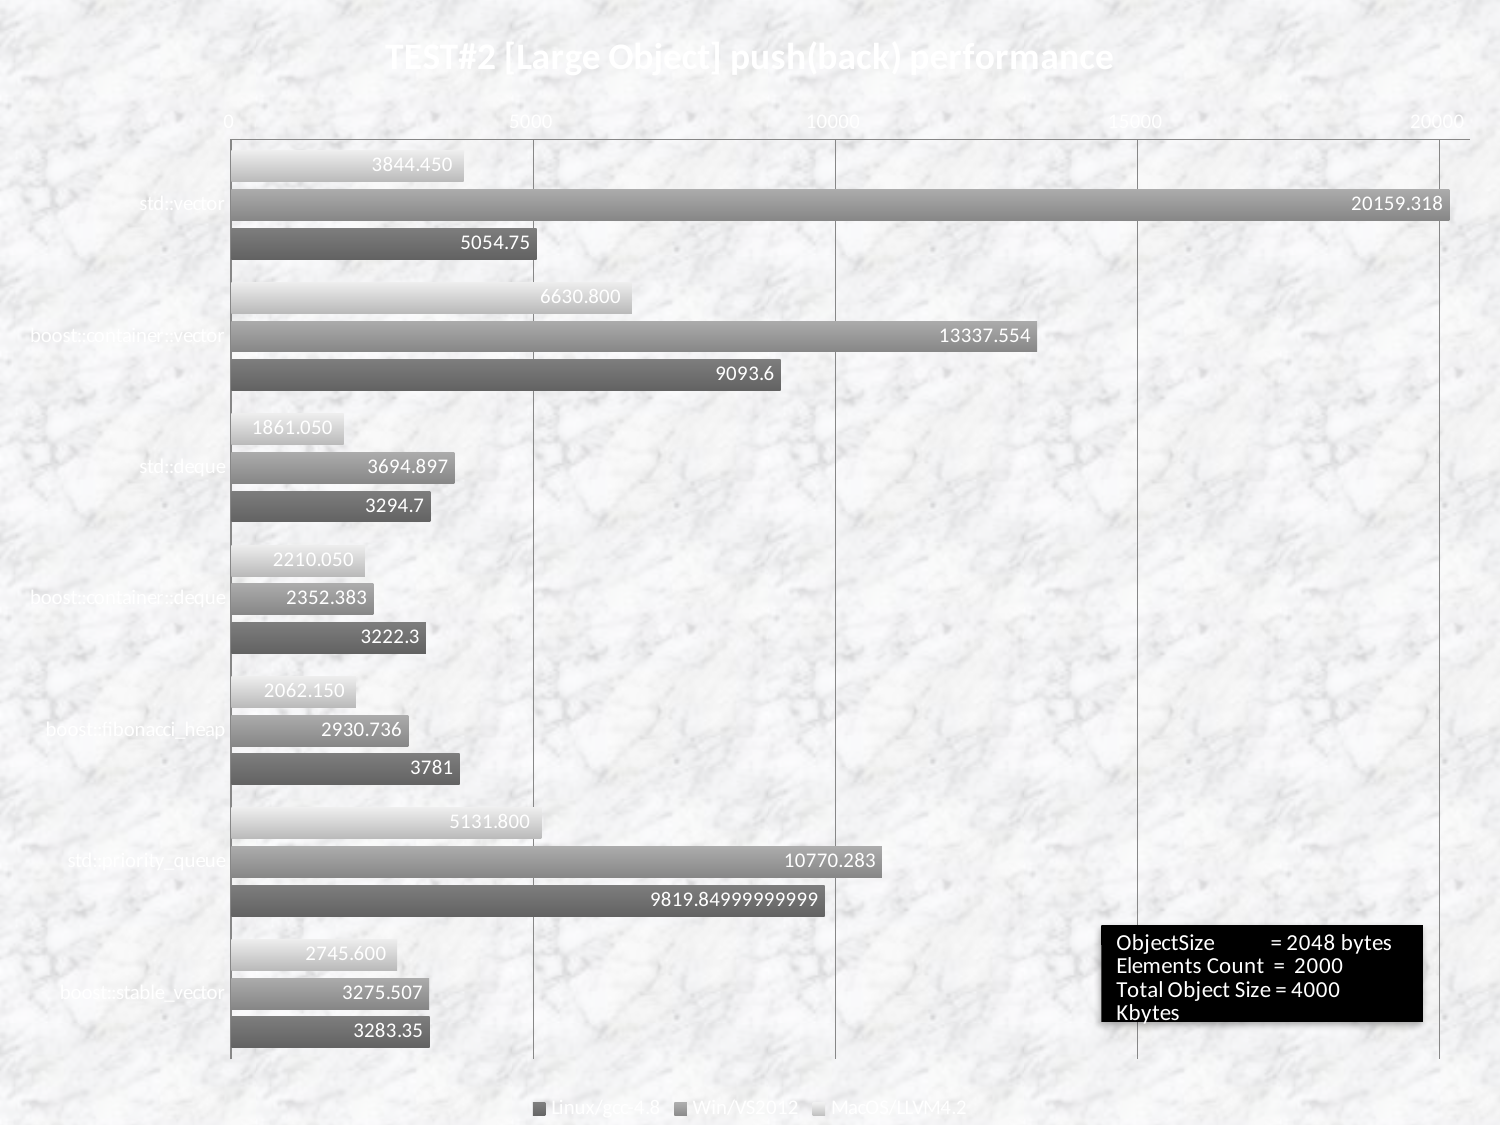

### Chart: TEST#2 [Large Object] push(back) performance

| Category | MacOS/LLVM4.2 | Win/VS2012 | Linux/gcc-4.8 |
|---|---|---|---|
| std::vector | 3844.450000000001 | 20159.317999999996 | 5054.75 |
| boost::container::vector | 6630.8 | 13337.554 | 9093.6 |
| std::deque | 1861.05 | 3694.897 | 3294.7 |
| boost::container::deque | 2210.05 | 2352.383 | 3222.3 |
| boost::fibonacci_heap | 2062.15 | 2930.736 | 3781.0 |
| std::priority_queue | 5131.8 | 10770.282999999994 | 9819.849999999991 |
| boost::stable_vector | 2745.6 | 3275.507 | 3283.3500000000013 |